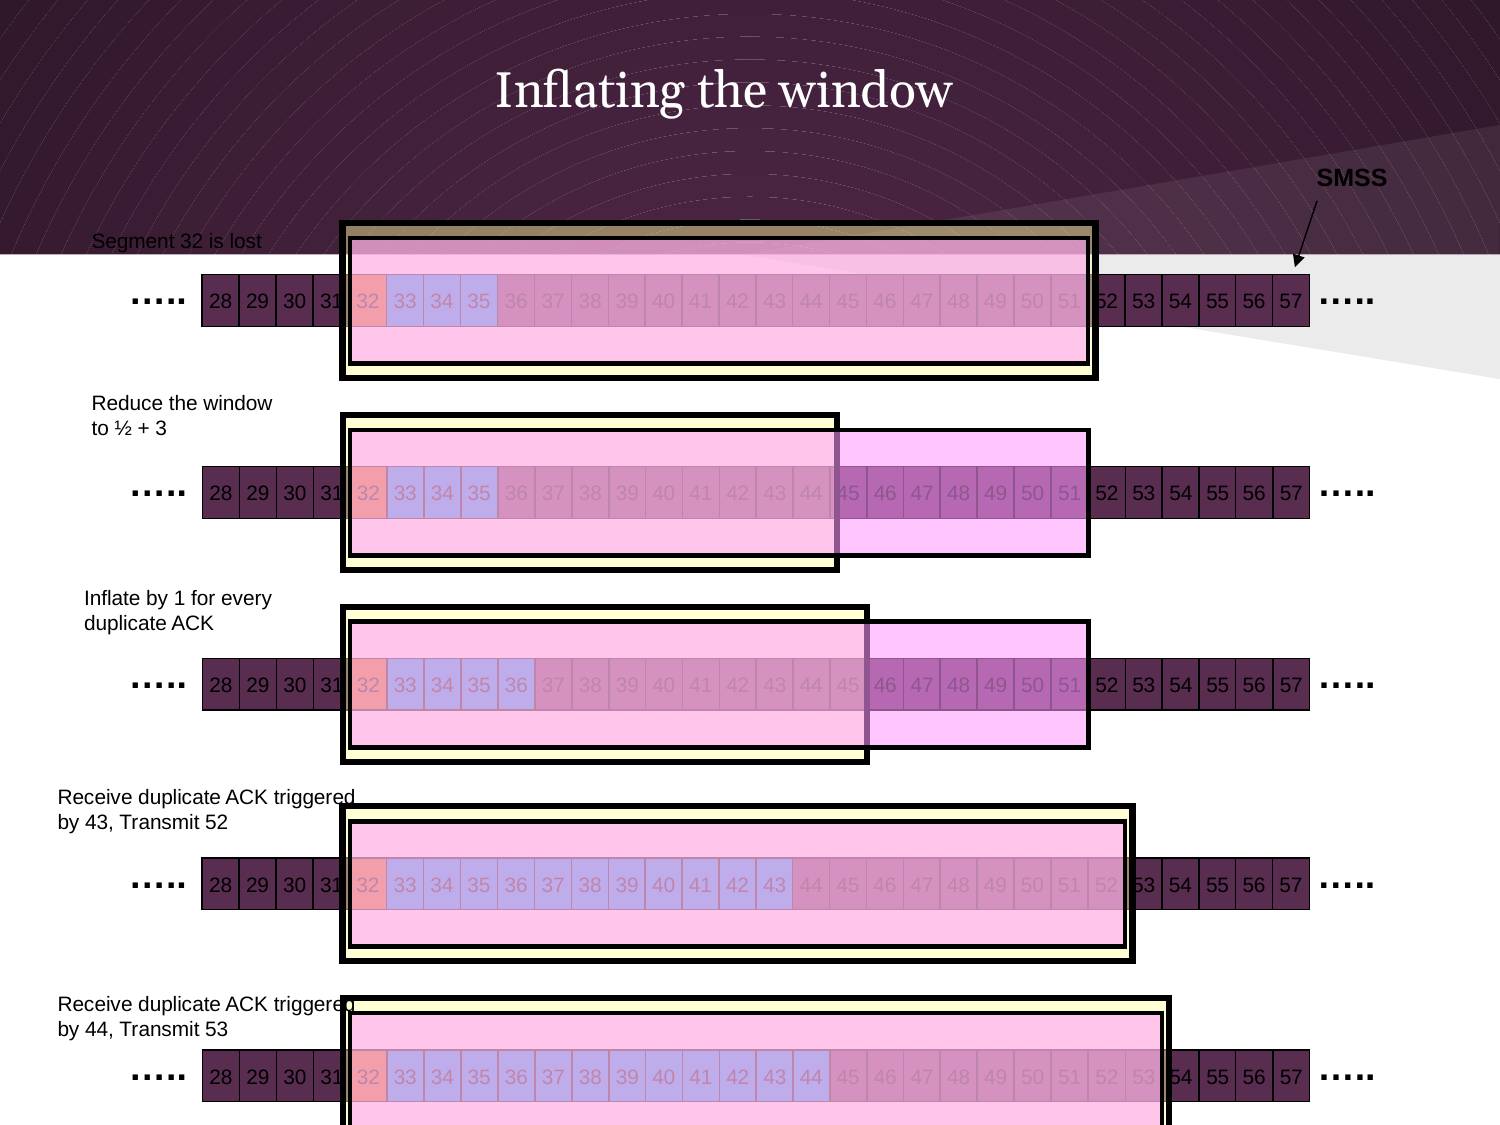

# Inflating the window
136
SMSS

Segment 32 is lost

…..
…..
28
29
30
31
32
33
34
35
36
37
38
39
40
41
42
43
44
45
46
47
48
49
50
51
52
53
54
55
56
57
Reduce the window
to ½ + 3

…..
…..
28
29
30
31
32
33
34
35
36
37
38
39
40
41
42
43
44
45
46
47
48
49
50
51
52
53
54
55
56
57
Inflate by 1 for every duplicate ACK

…..
…..
28
29
30
31
32
33
34
35
36
37
38
39
40
41
42
43
44
45
46
47
48
49
50
51
52
53
54
55
56
57
Receive duplicate ACK triggered by 43, Transmit 52

…..
…..
28
29
30
31
32
33
34
35
36
37
38
39
40
41
42
43
44
45
46
47
48
49
50
51
52
53
54
55
56
57
Receive duplicate ACK triggered by 44, Transmit 53

…..
…..
28
29
30
31
32
33
34
35
36
37
38
39
40
41
42
43
44
45
46
47
48
49
50
51
52
53
54
55
56
57